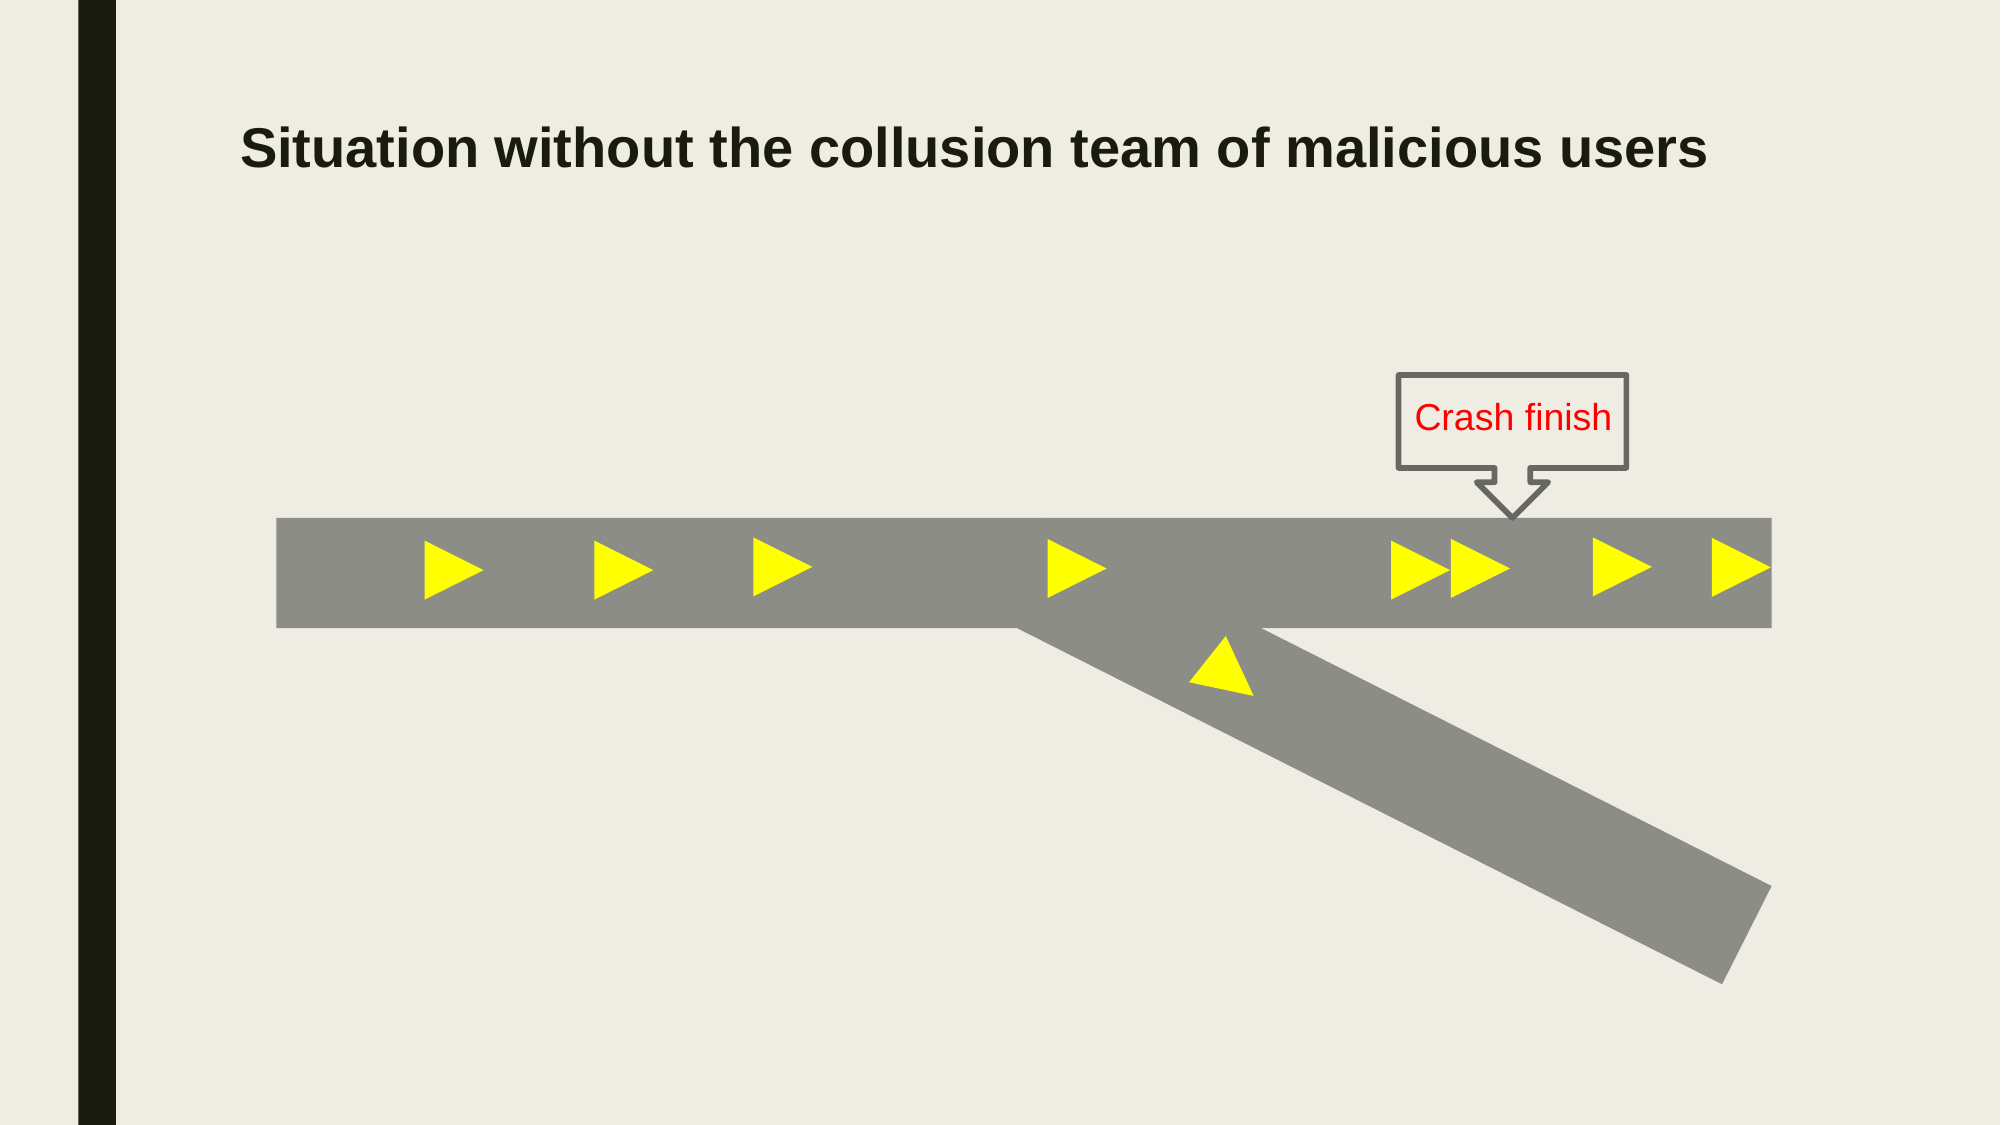

# Situation without the collusion team of malicious users

Crash finish